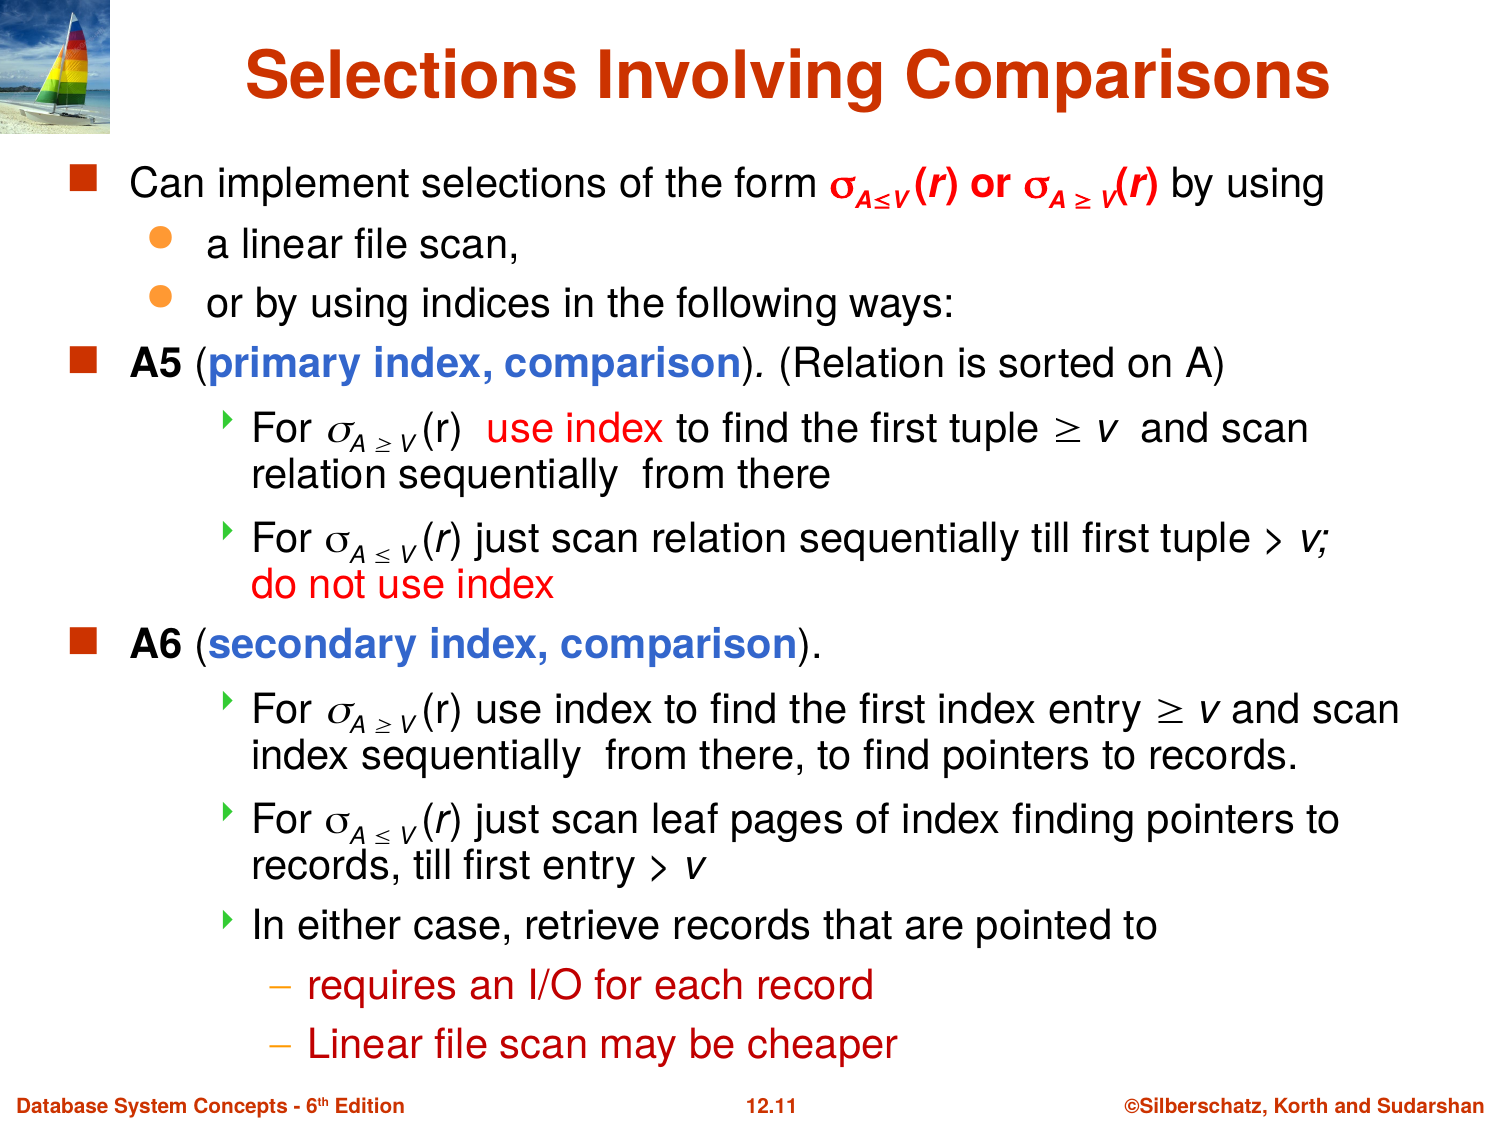

# Selections Involving Comparisons
Can implement selections of the form σA≤V (r) or σA ≥ V(r) by using
 a linear file scan,
 or by using indices in the following ways:
A5 (primary index, comparison). (Relation is sorted on A)
For σA ≥ V (r)  use index to find the first tuple ≥ v  and scan relation sequentially  from there
For σA ≤ V (r) just scan relation sequentially till first tuple > v;
do not use index
A6 (secondary index, comparison).
For σA ≥ V (r) use index to find the first index entry ≥ v and scan index sequentially  from there, to find pointers to records.
For σA ≤ V (r) just scan leaf pages of index finding pointers to records, till first entry > v
In either case, retrieve records that are pointed to
requires an I/O for each record
Linear file scan may be cheaper